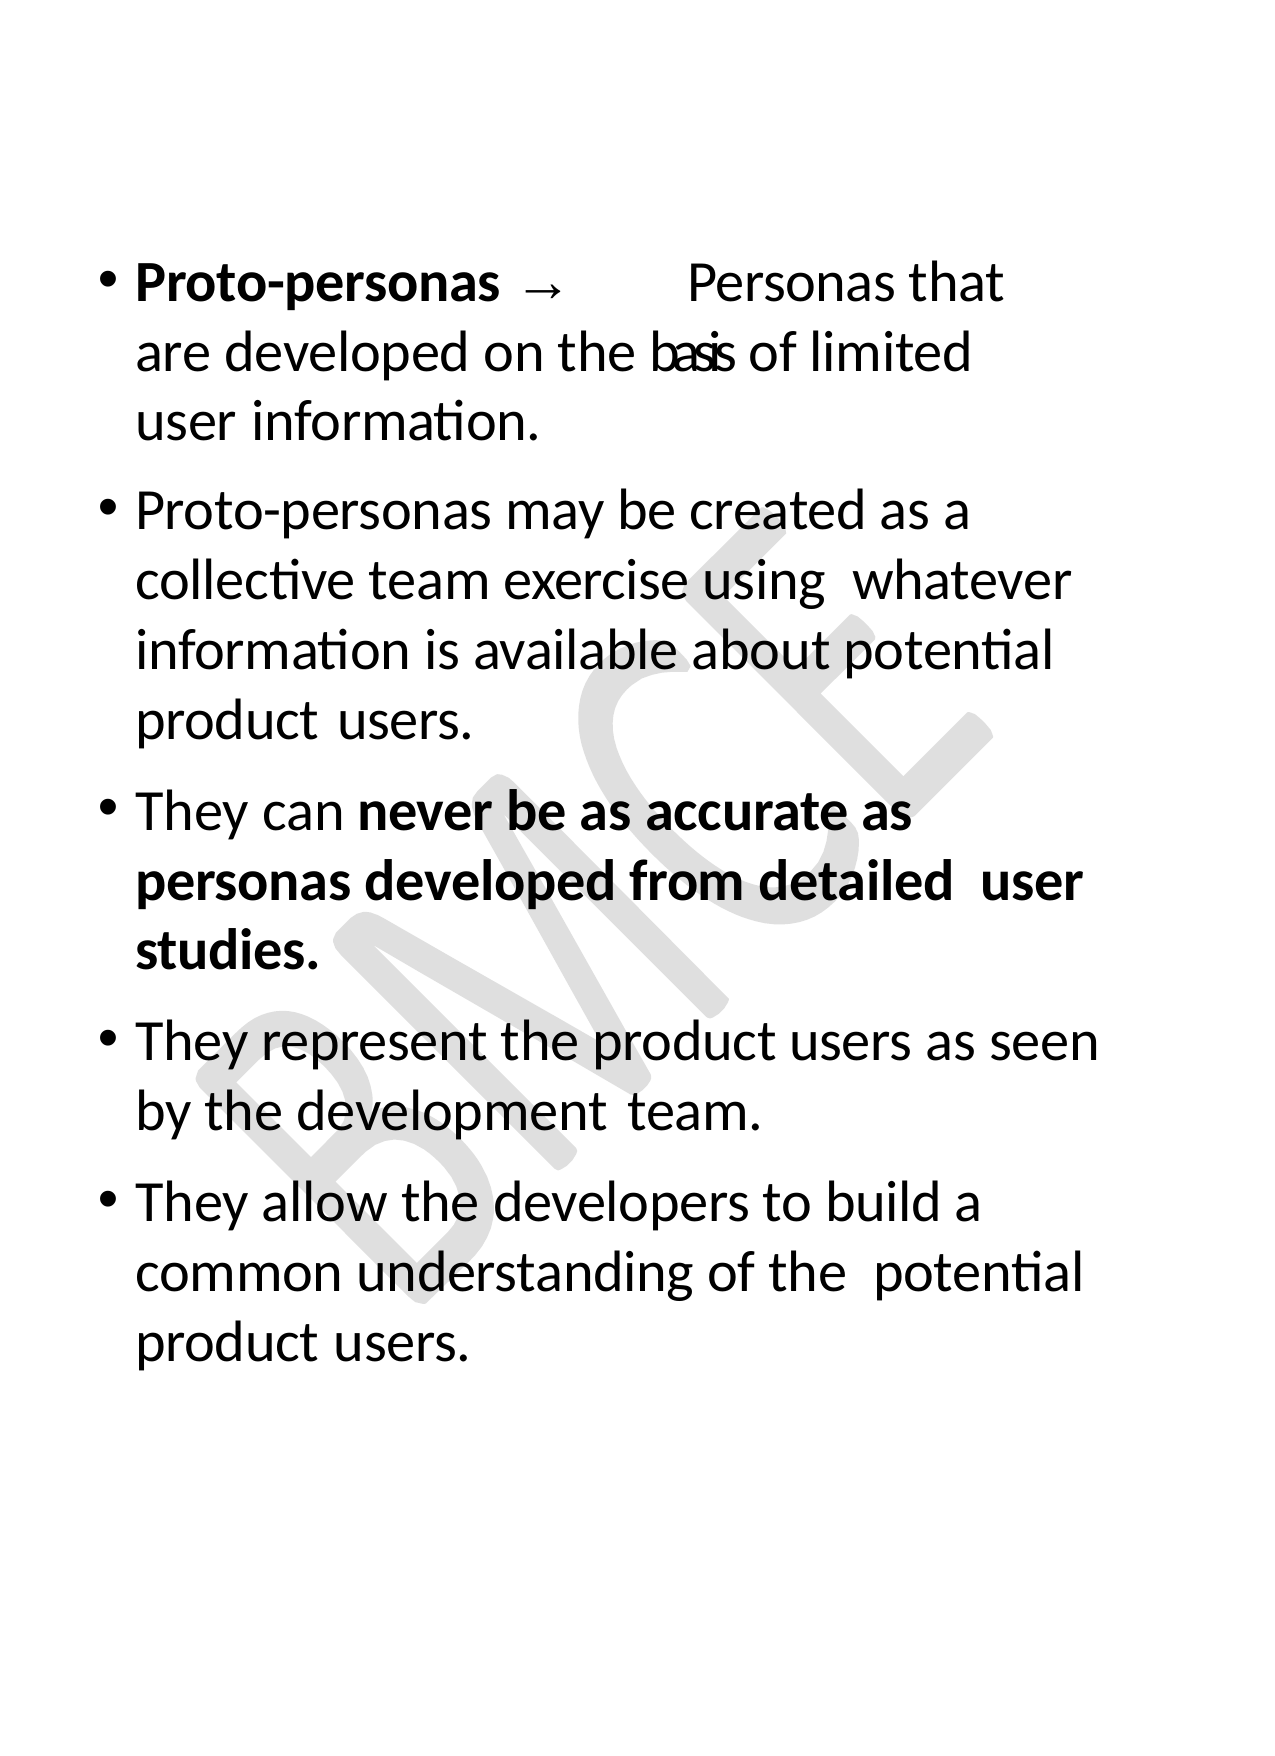

Proto-personas → Personas that are developed on the basis  of limited user information.
Proto-personas may be created as a collective team exercise using  whatever information is available about potential product users.
They can never be as accurate as personas developed from detailed  user studies.
They represent the product users as seen by the development team.
They allow the developers to build a common understanding of the  potential product users.